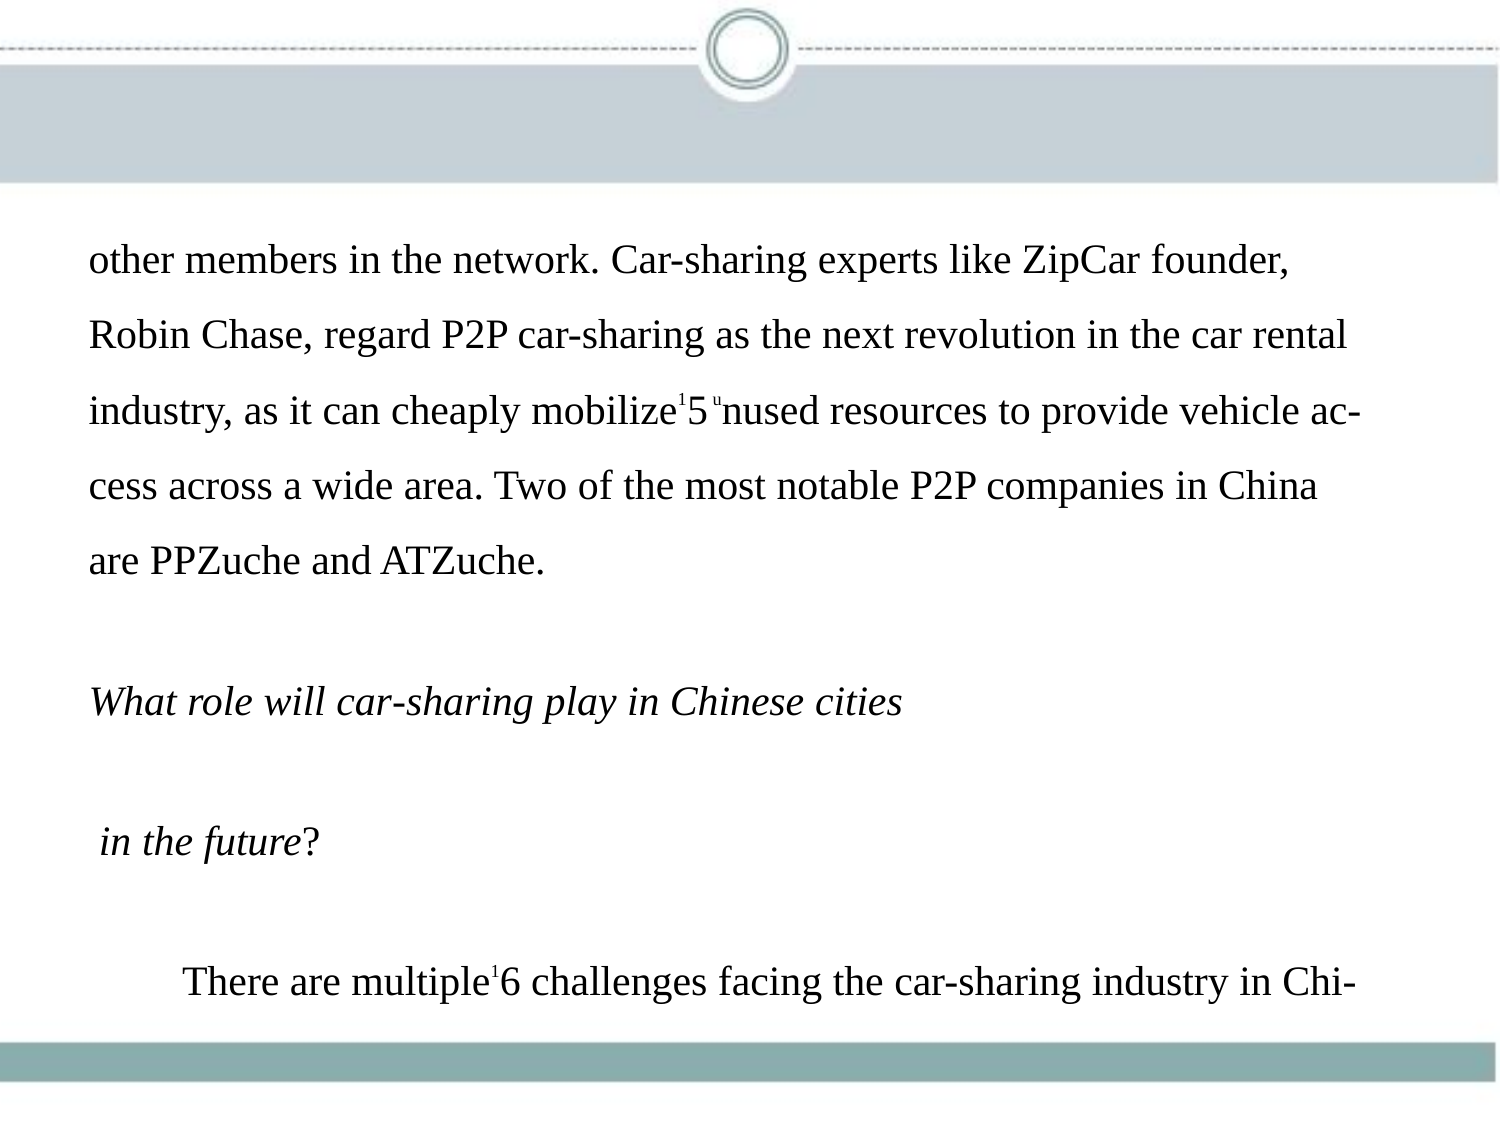

other members in the network. Car-sharing experts like ZipCar founder,
Robin Chase, regard P2P car-sharing as the next revolution in the car rental
industry, as it can cheaply mobilize15 unused resources to provide vehicle ac-
cess across a wide area. Two of the most notable P2P companies in China
are PPZuche and ATZuche.
What role will car-sharing play in Chinese cities
 in the future?
　　There are multiple16 challenges facing the car-sharing industry in Chi-